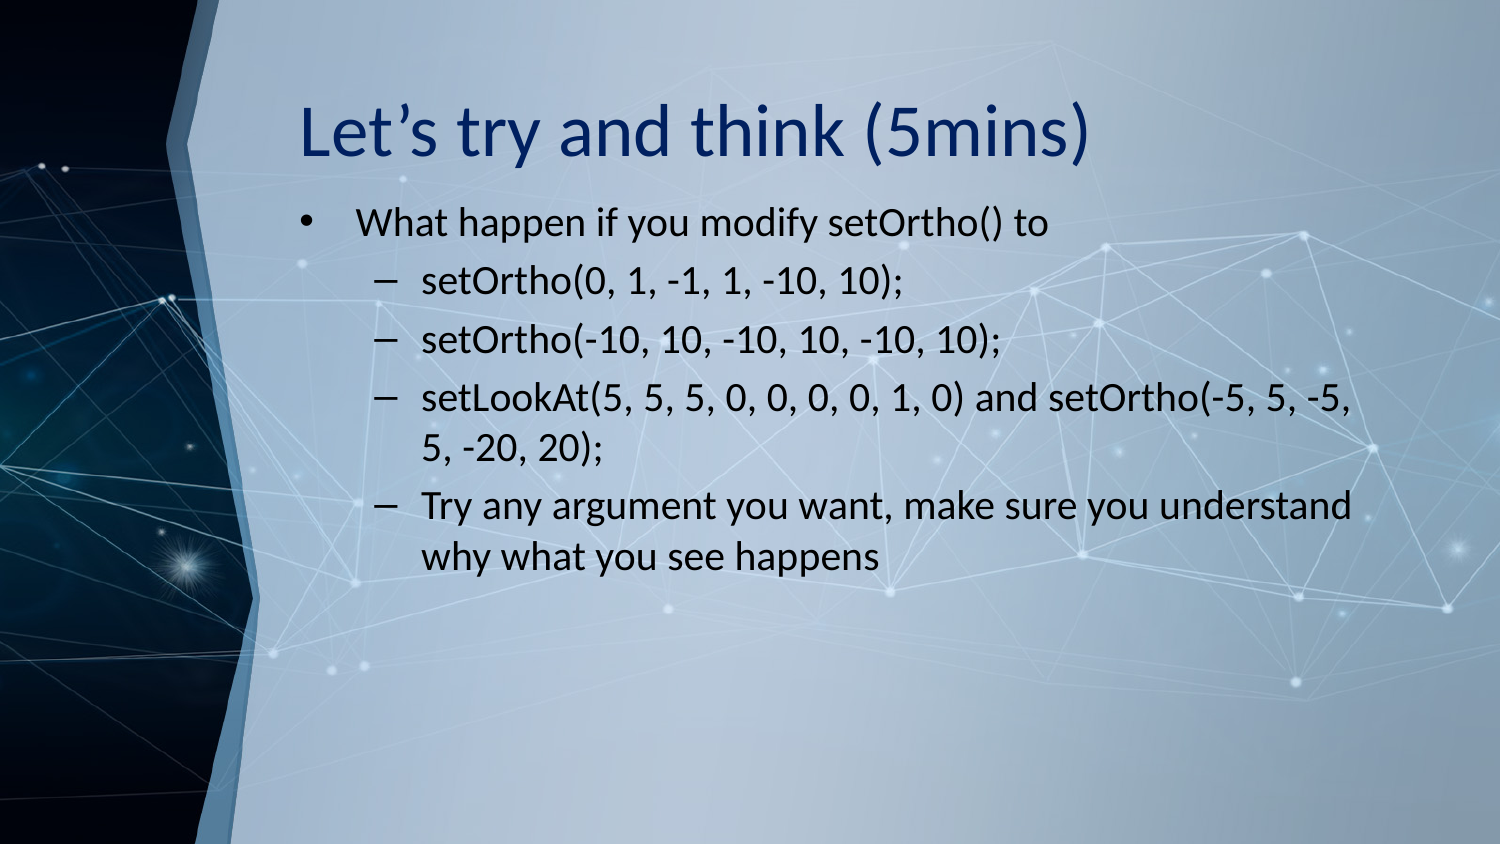

# Let’s try and think (5mins)
What happen if you modify setOrtho() to
setOrtho(0, 1, -1, 1, -10, 10);
setOrtho(-10, 10, -10, 10, -10, 10);
setLookAt(5, 5, 5, 0, 0, 0, 0, 1, 0) and setOrtho(-5, 5, -5, 5, -20, 20);
Try any argument you want, make sure you understand why what you see happens